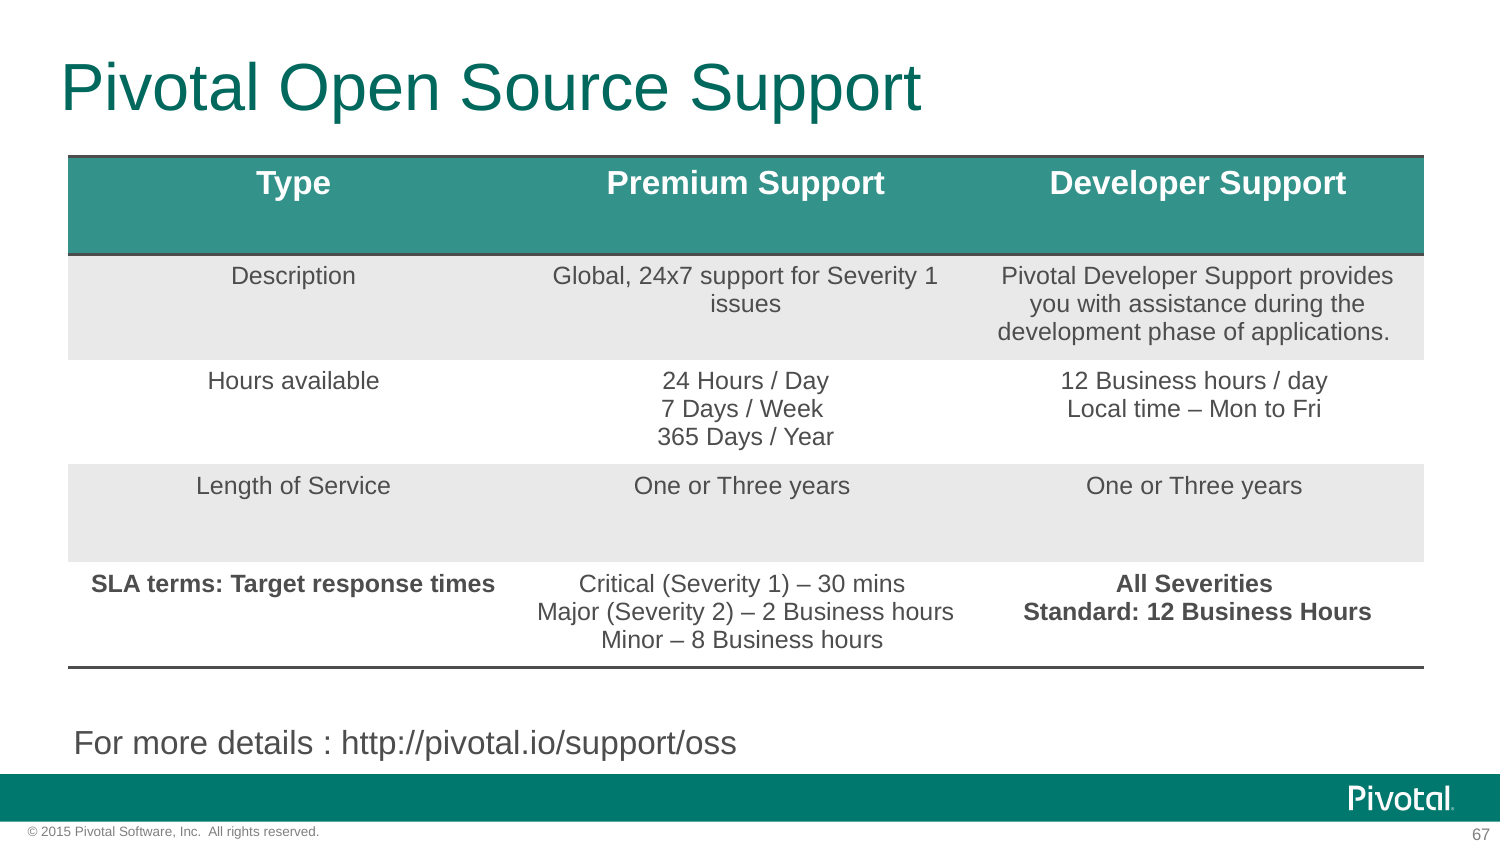

# Pivotal Open Source Support
| Type | Premium Support | Developer Support |
| --- | --- | --- |
| Description | Global, 24x7 support for Severity 1 issues | Pivotal Developer Support provides you with assistance during the development phase of applications. |
| Hours available | 24 Hours / Day 7 Days / Week 365 Days / Year | 12 Business hours / day Local time – Mon to Fri |
| Length of Service | One or Three years | One or Three years |
| SLA terms: Target response times | Critical (Severity 1) – 30 mins Major (Severity 2) – 2 Business hours Minor – 8 Business hours | All Severities Standard: 12 Business Hours |
For more details : http://pivotal.io/support/oss